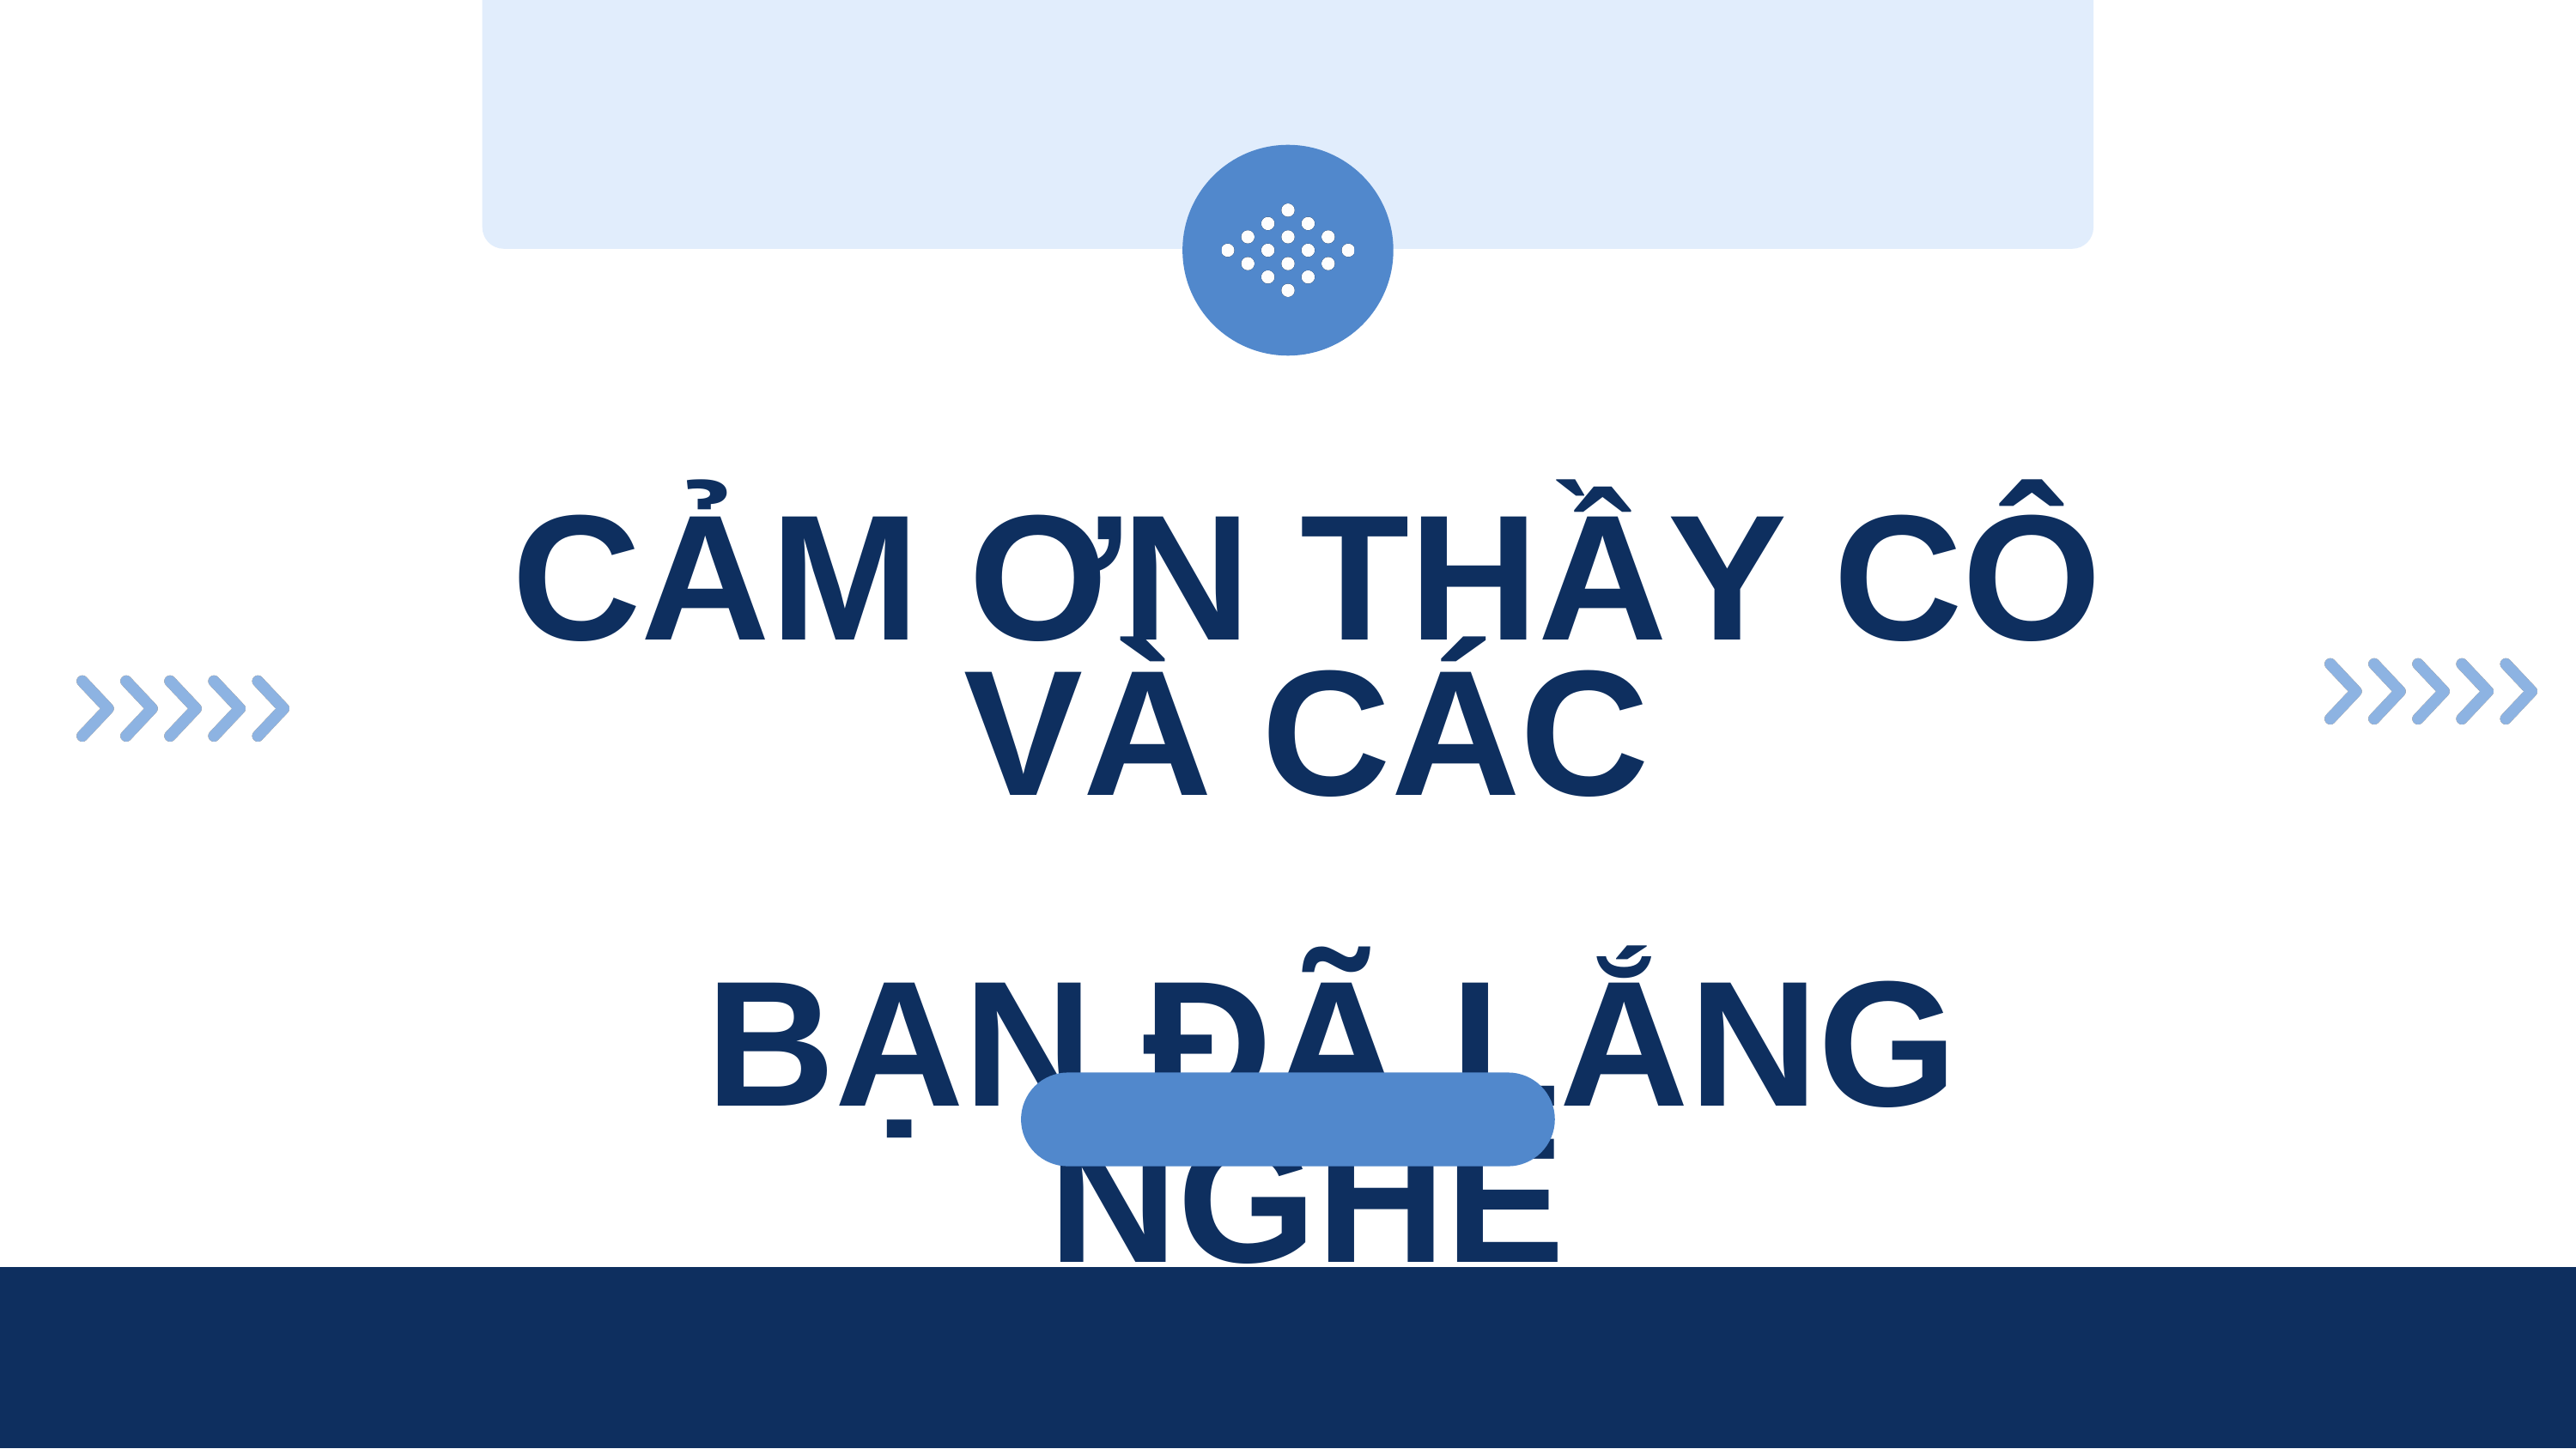

CẢM ƠN THẦY CÔ VÀ CÁC

 BẠN ĐÃ LẮNG NGHE